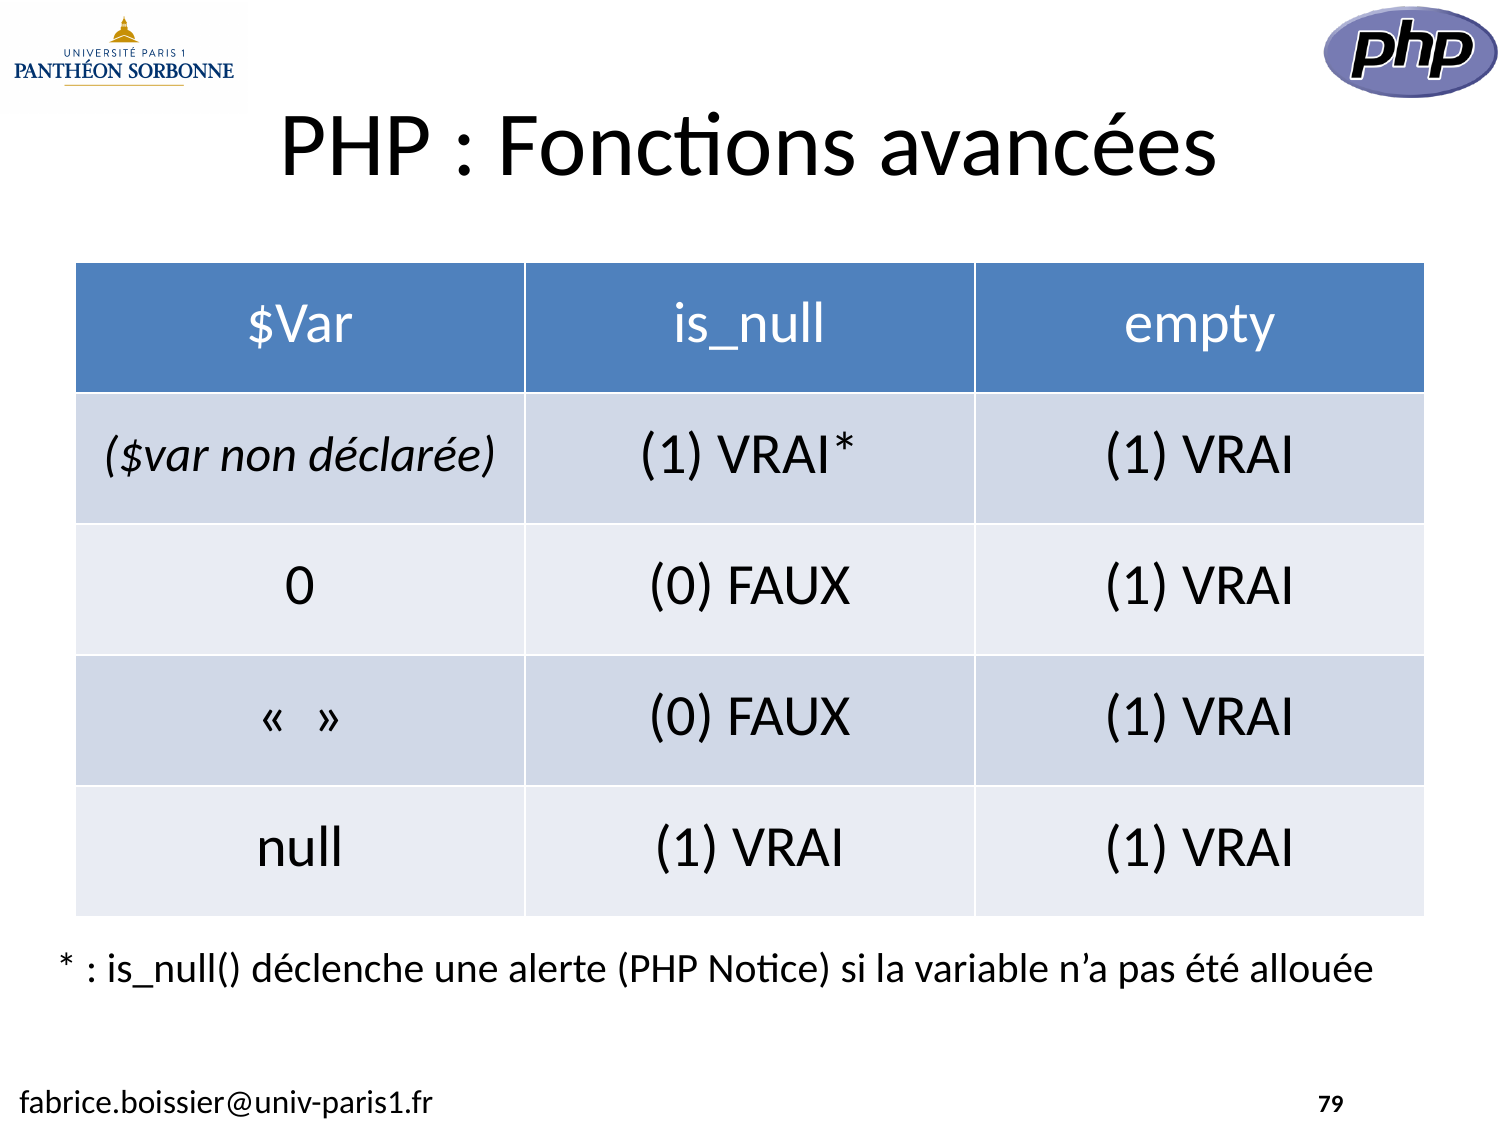

# PHP : Fonctions avancées
| $Var | is\_null | empty |
| --- | --- | --- |
| ($var non déclarée) | (1) VRAI\* | VRAI |
| 0 | (0) FAUX | VRAI |
| «  » | (0) FAUX | VRAI |
| null | (1) VRAI | VRAI |
* : is_null() déclenche une alerte (PHP Notice) si la variable n’a pas été allouée
79